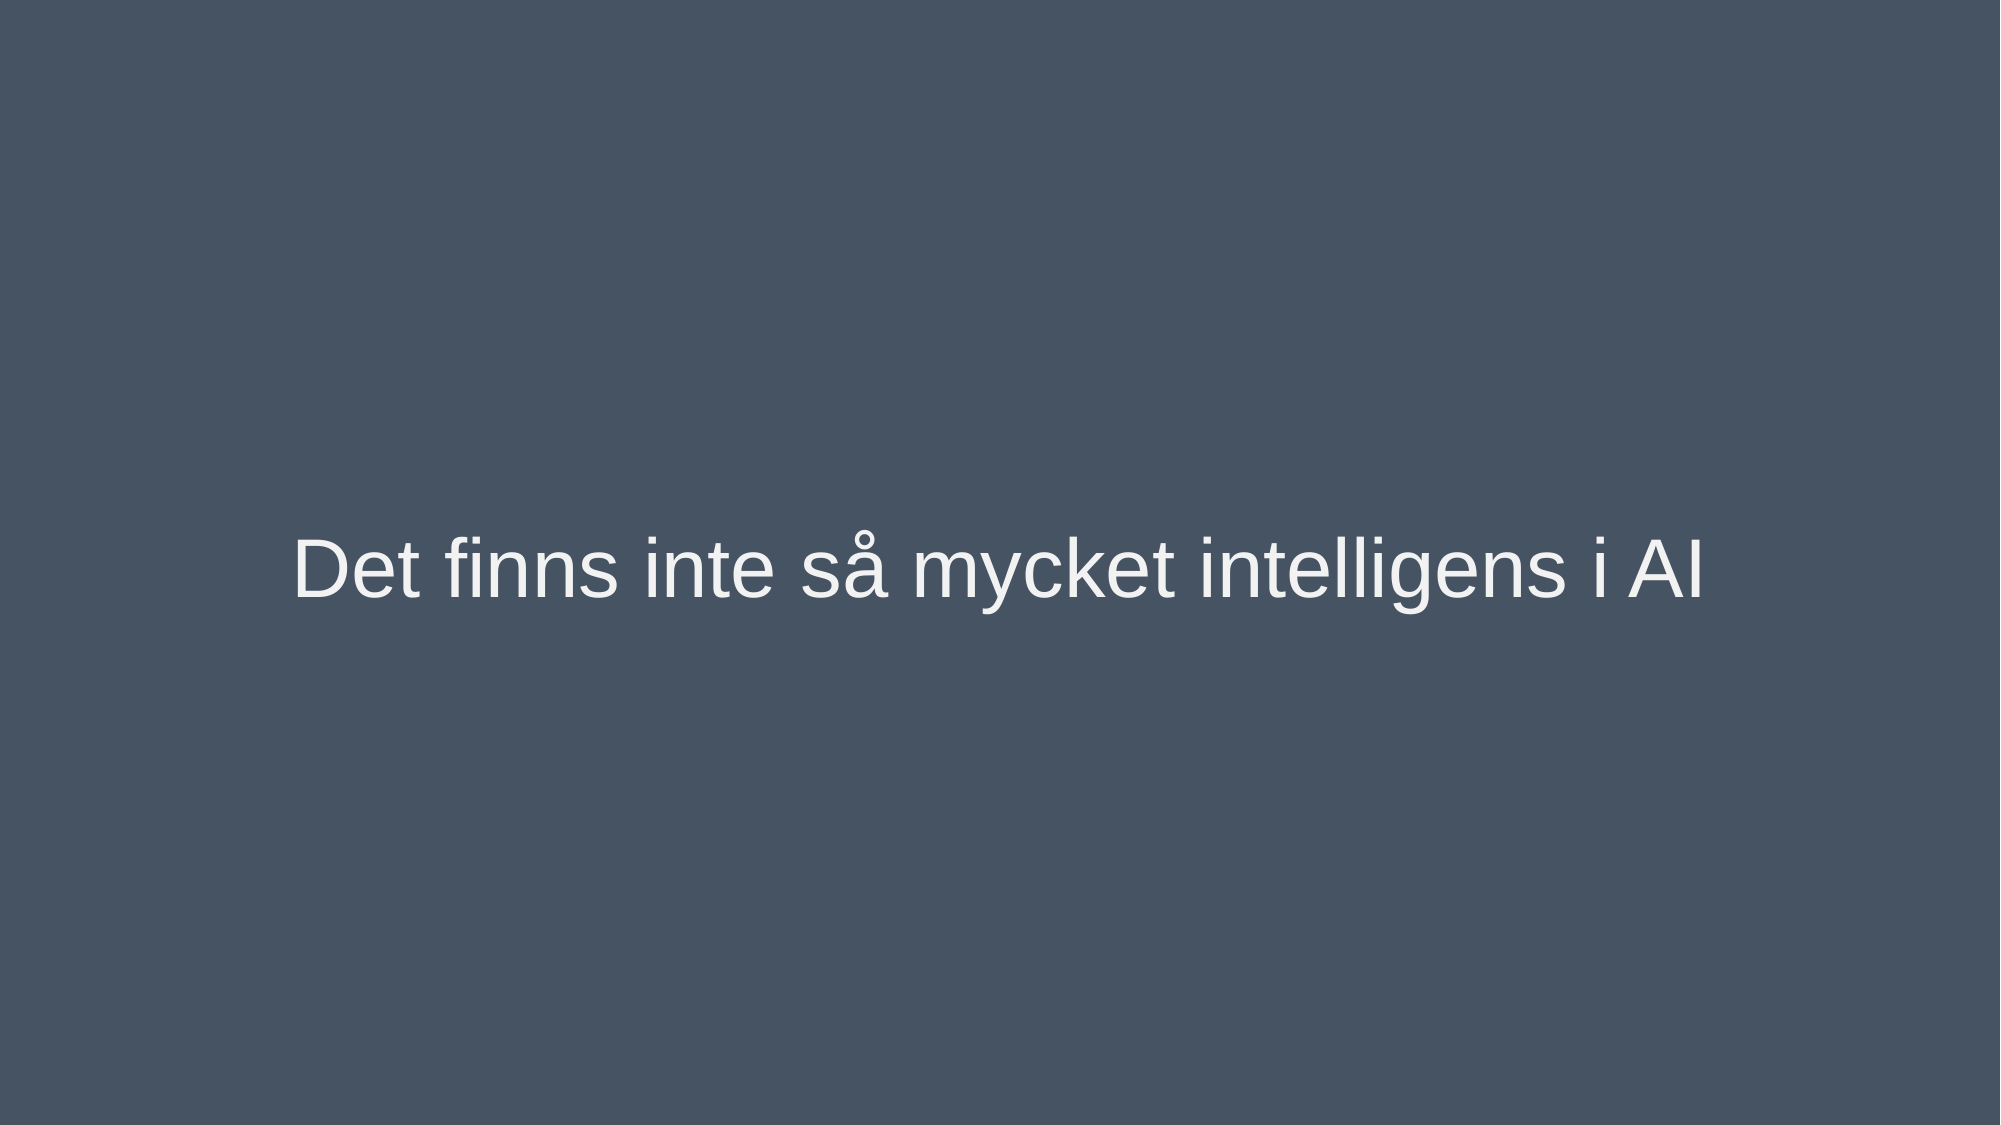

Det finns inte så mycket intelligens i AI